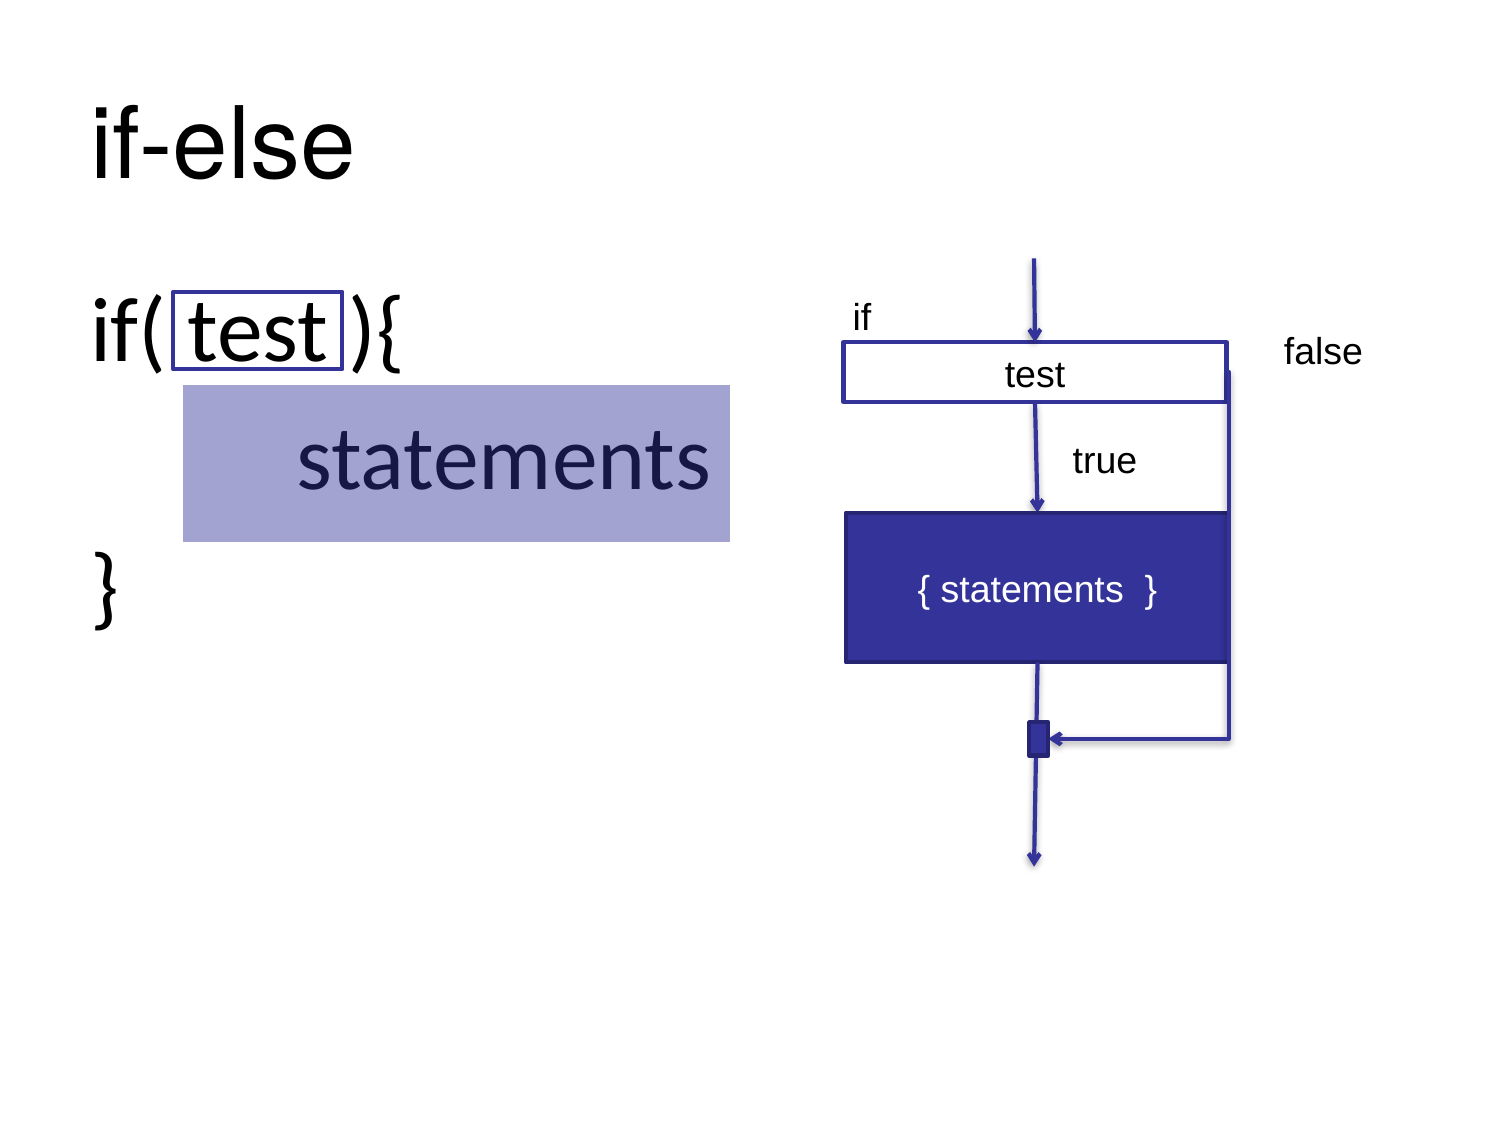

# if-else
if( test ){
		statements
}
if

false
test

true

{ statements  }